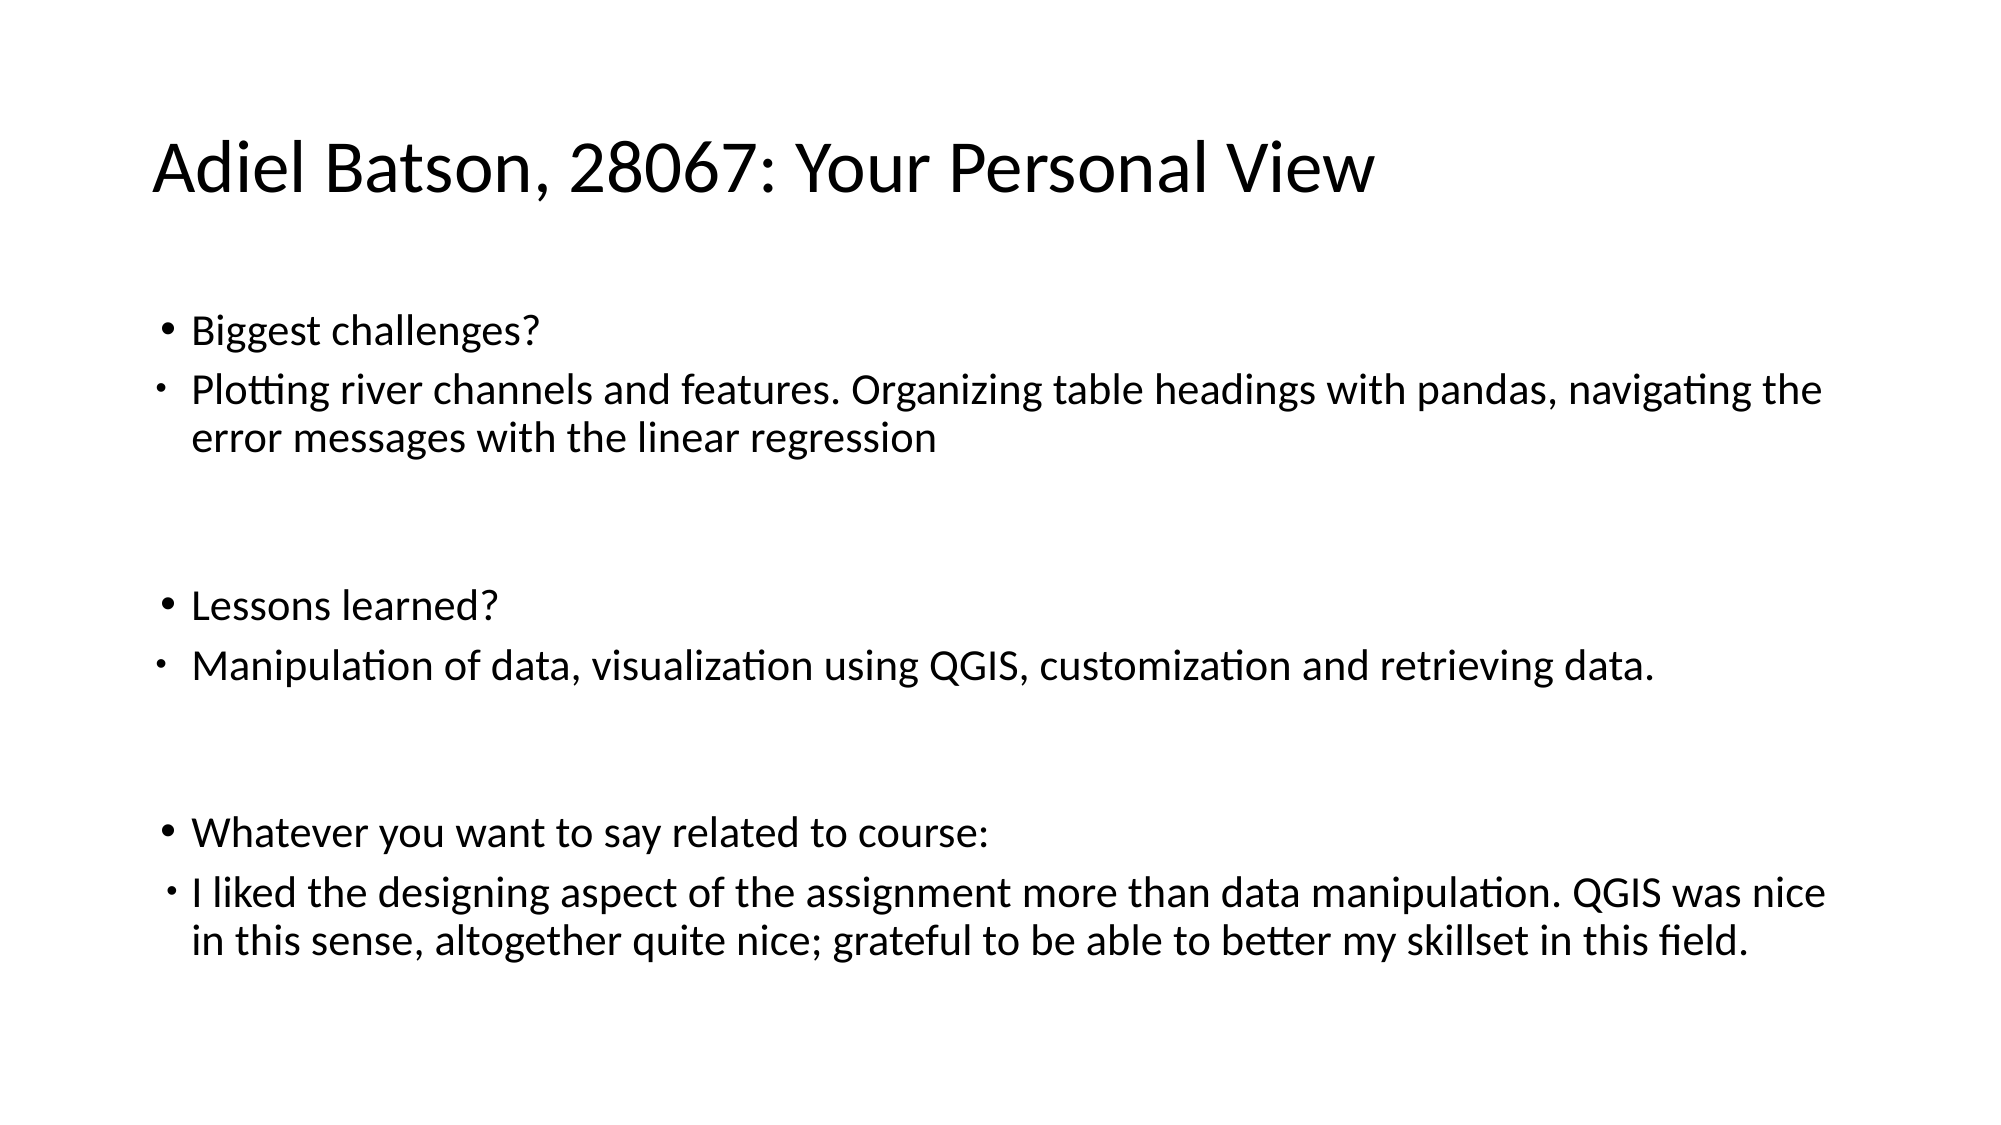

# Adiel Batson, 28067: Your Personal View
Biggest challenges?
Plotting river channels and features. Organizing table headings with pandas, navigating the error messages with the linear regression

Lessons learned?
Manipulation of data, visualization using QGIS, customization and retrieving data.

Whatever you want to say related to course:
I liked the designing aspect of the assignment more than data manipulation. QGIS was nice in this sense, altogether quite nice; grateful to be able to better my skillset in this field.